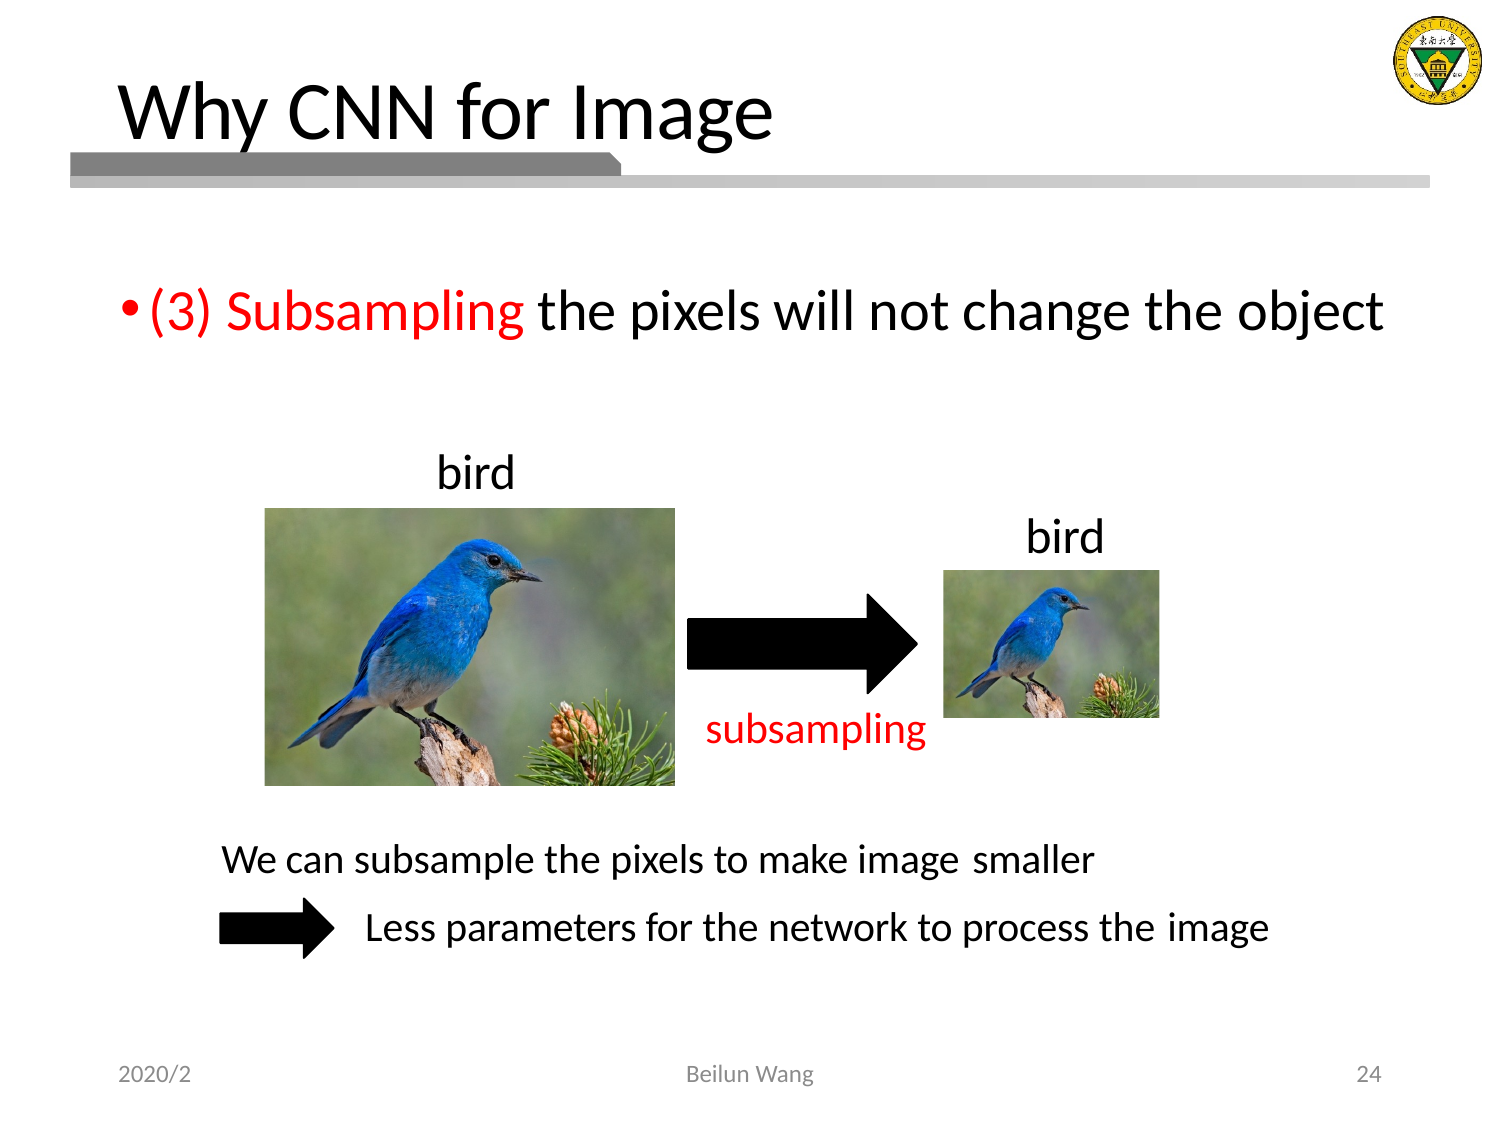

# Why CNN for Image
(3) Subsampling the pixels will not change the object
bird
bird

subsampling

We can subsample the pixels to make image smaller
Less parameters for the network to process the image

2020/2
Beilun Wang
24